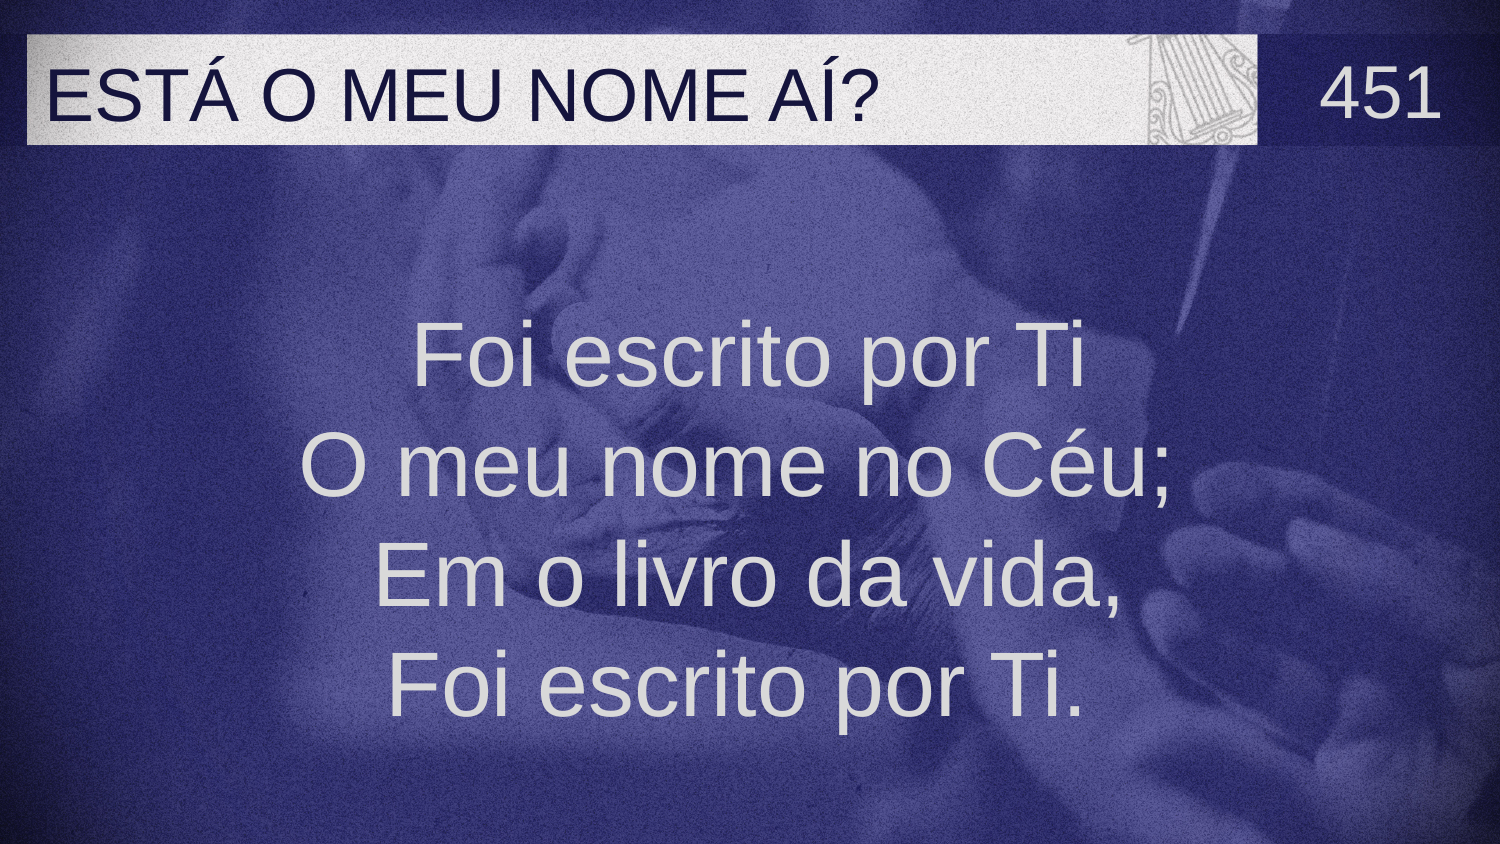

# ESTÁ O MEU NOME AÍ?
451
Foi escrito por Ti
O meu nome no Céu;
Em o livro da vida,
Foi escrito por Ti.